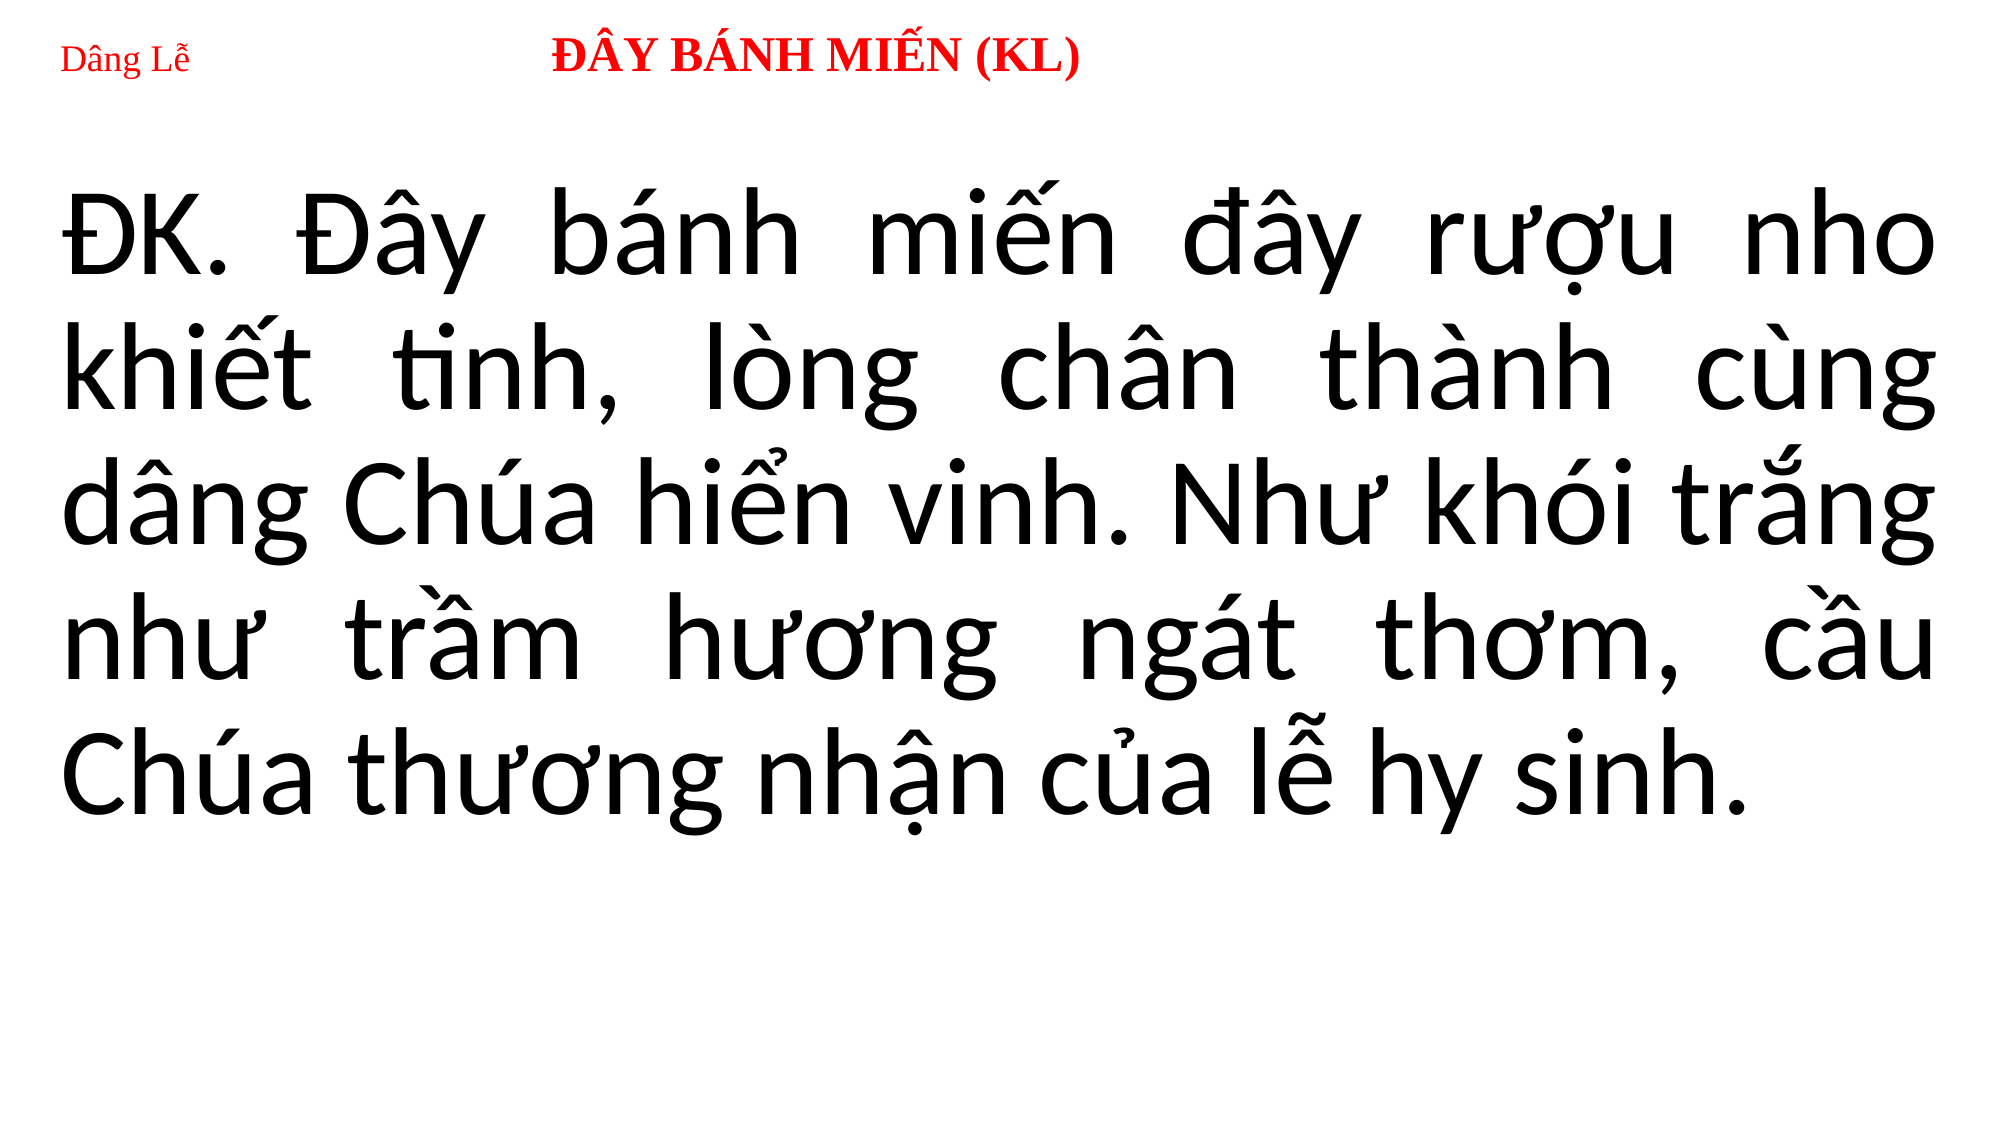

# Dâng Lễ                                      ĐÂY BÁNH MIẾN (KL)
ĐK. Đây bánh miến đây rượu nho khiết tinh, lòng chân thành cùng dâng Chúa hiển vinh. Như khói trắng như trầm hương ngát thơm, cầu Chúa thương nhận của lễ hy sinh.